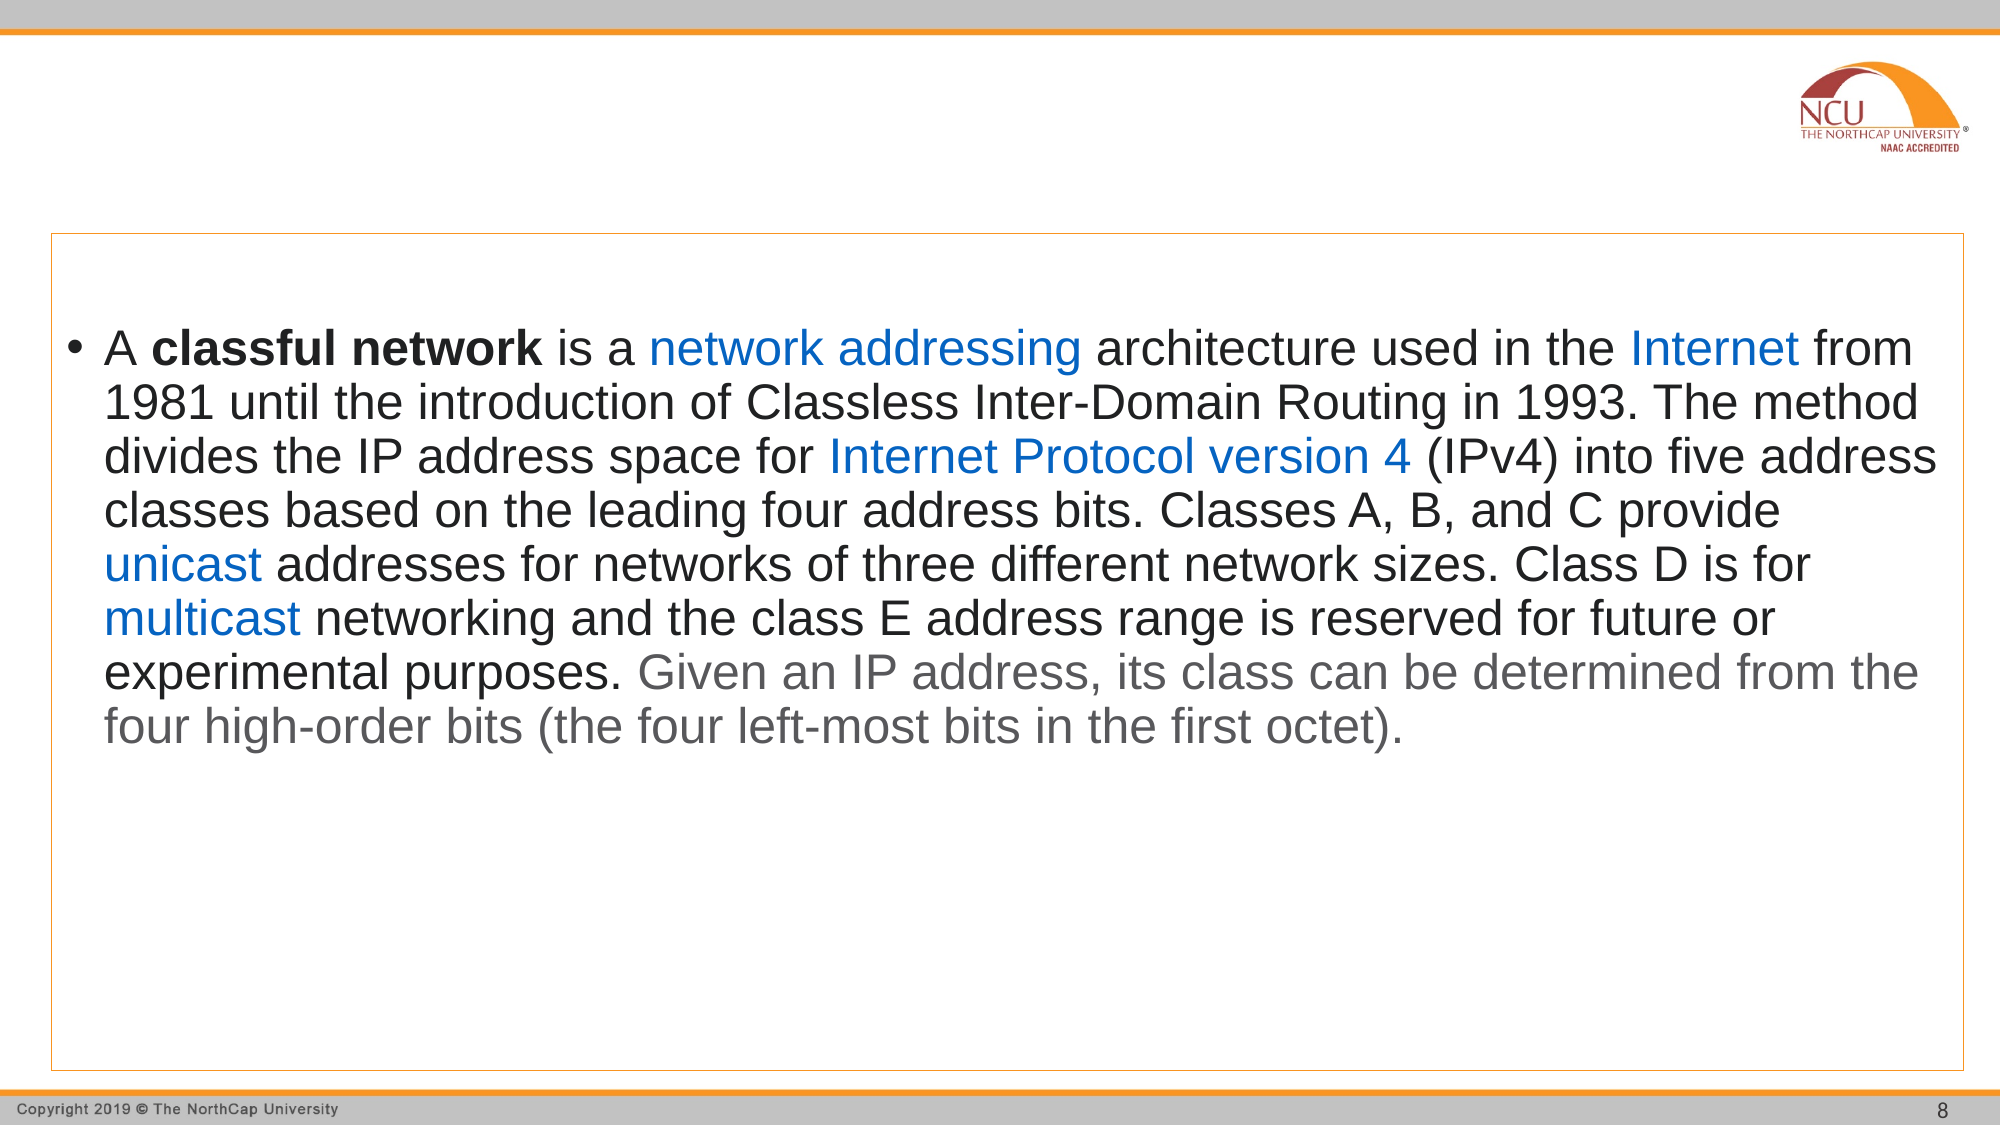

#

A classful network is a network addressing architecture used in the Internet from 1981 until the introduction of Classless Inter-Domain Routing in 1993. The method divides the IP address space for Internet Protocol version 4 (IPv4) into five address classes based on the leading four address bits. Classes A, B, and C provide unicast addresses for networks of three different network sizes. Class D is for multicast networking and the class E address range is reserved for future or experimental purposes. Given an IP address, its class can be determined from the four high-order bits (the four left-most bits in the first octet).
8